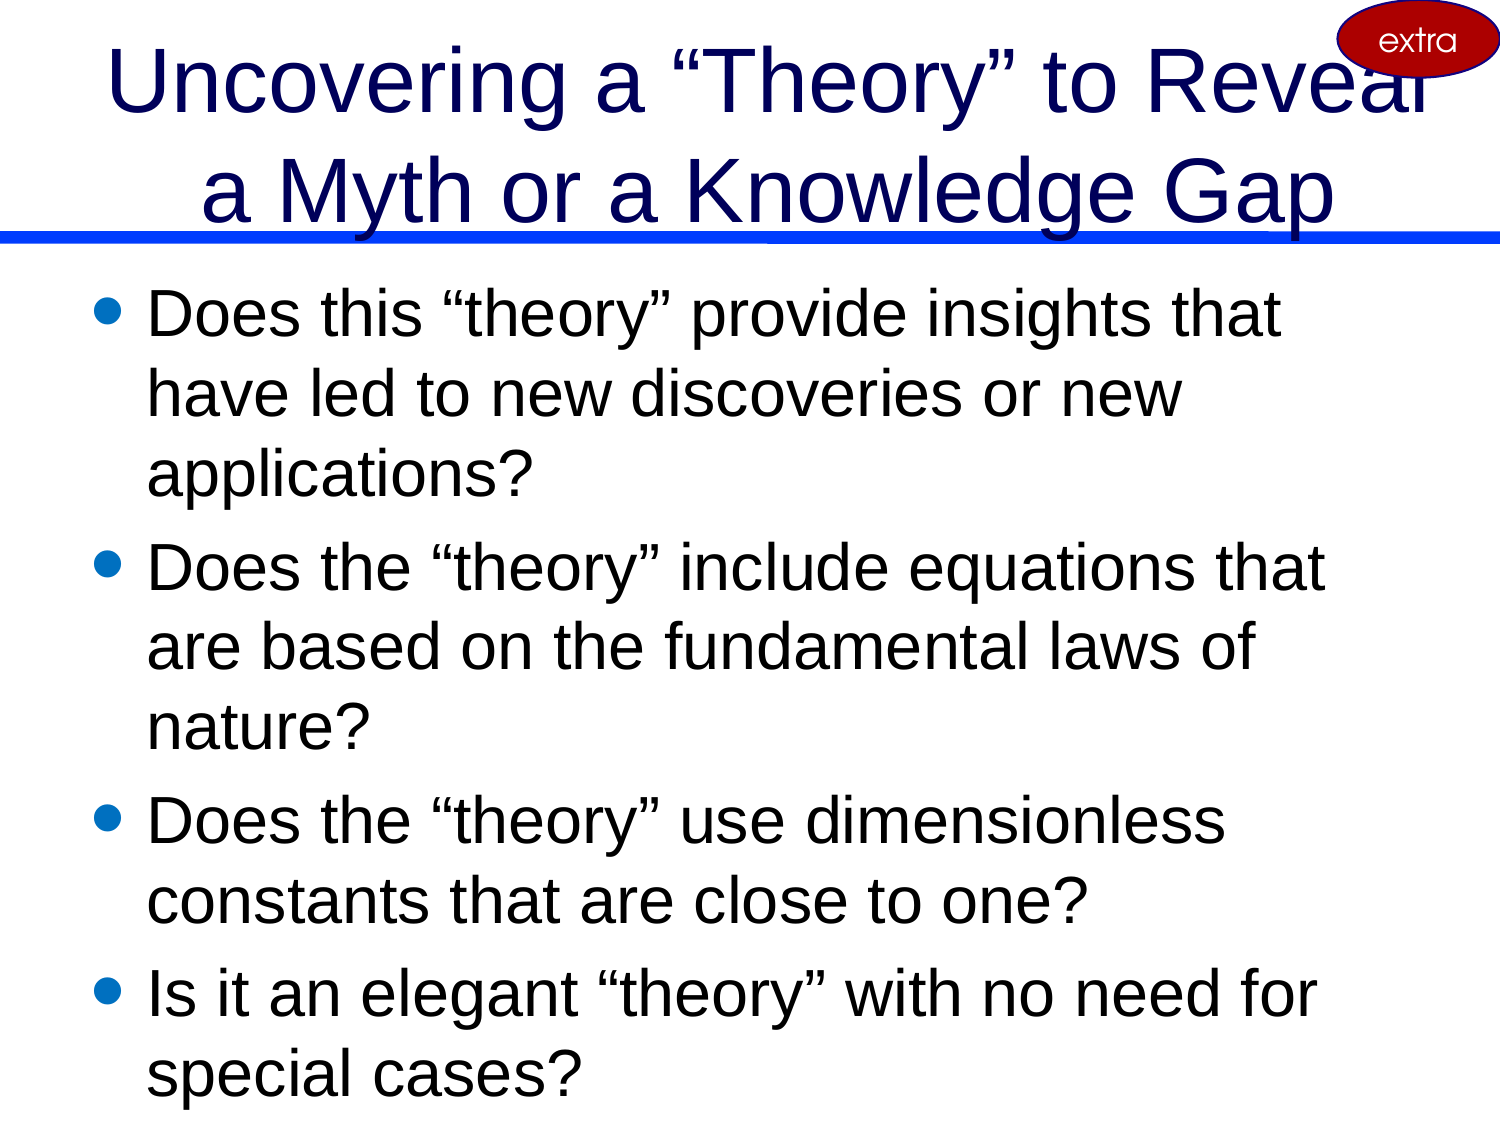

extra
# Uncovering a “Theory” to Reveal a Myth or a Knowledge Gap
Does this “theory” provide insights that have led to new discoveries or new applications?
Does the “theory” include equations that are based on the fundamental laws of nature?
Does the “theory” use dimensionless constants that are close to one?
Is it an elegant “theory” with no need for special cases?